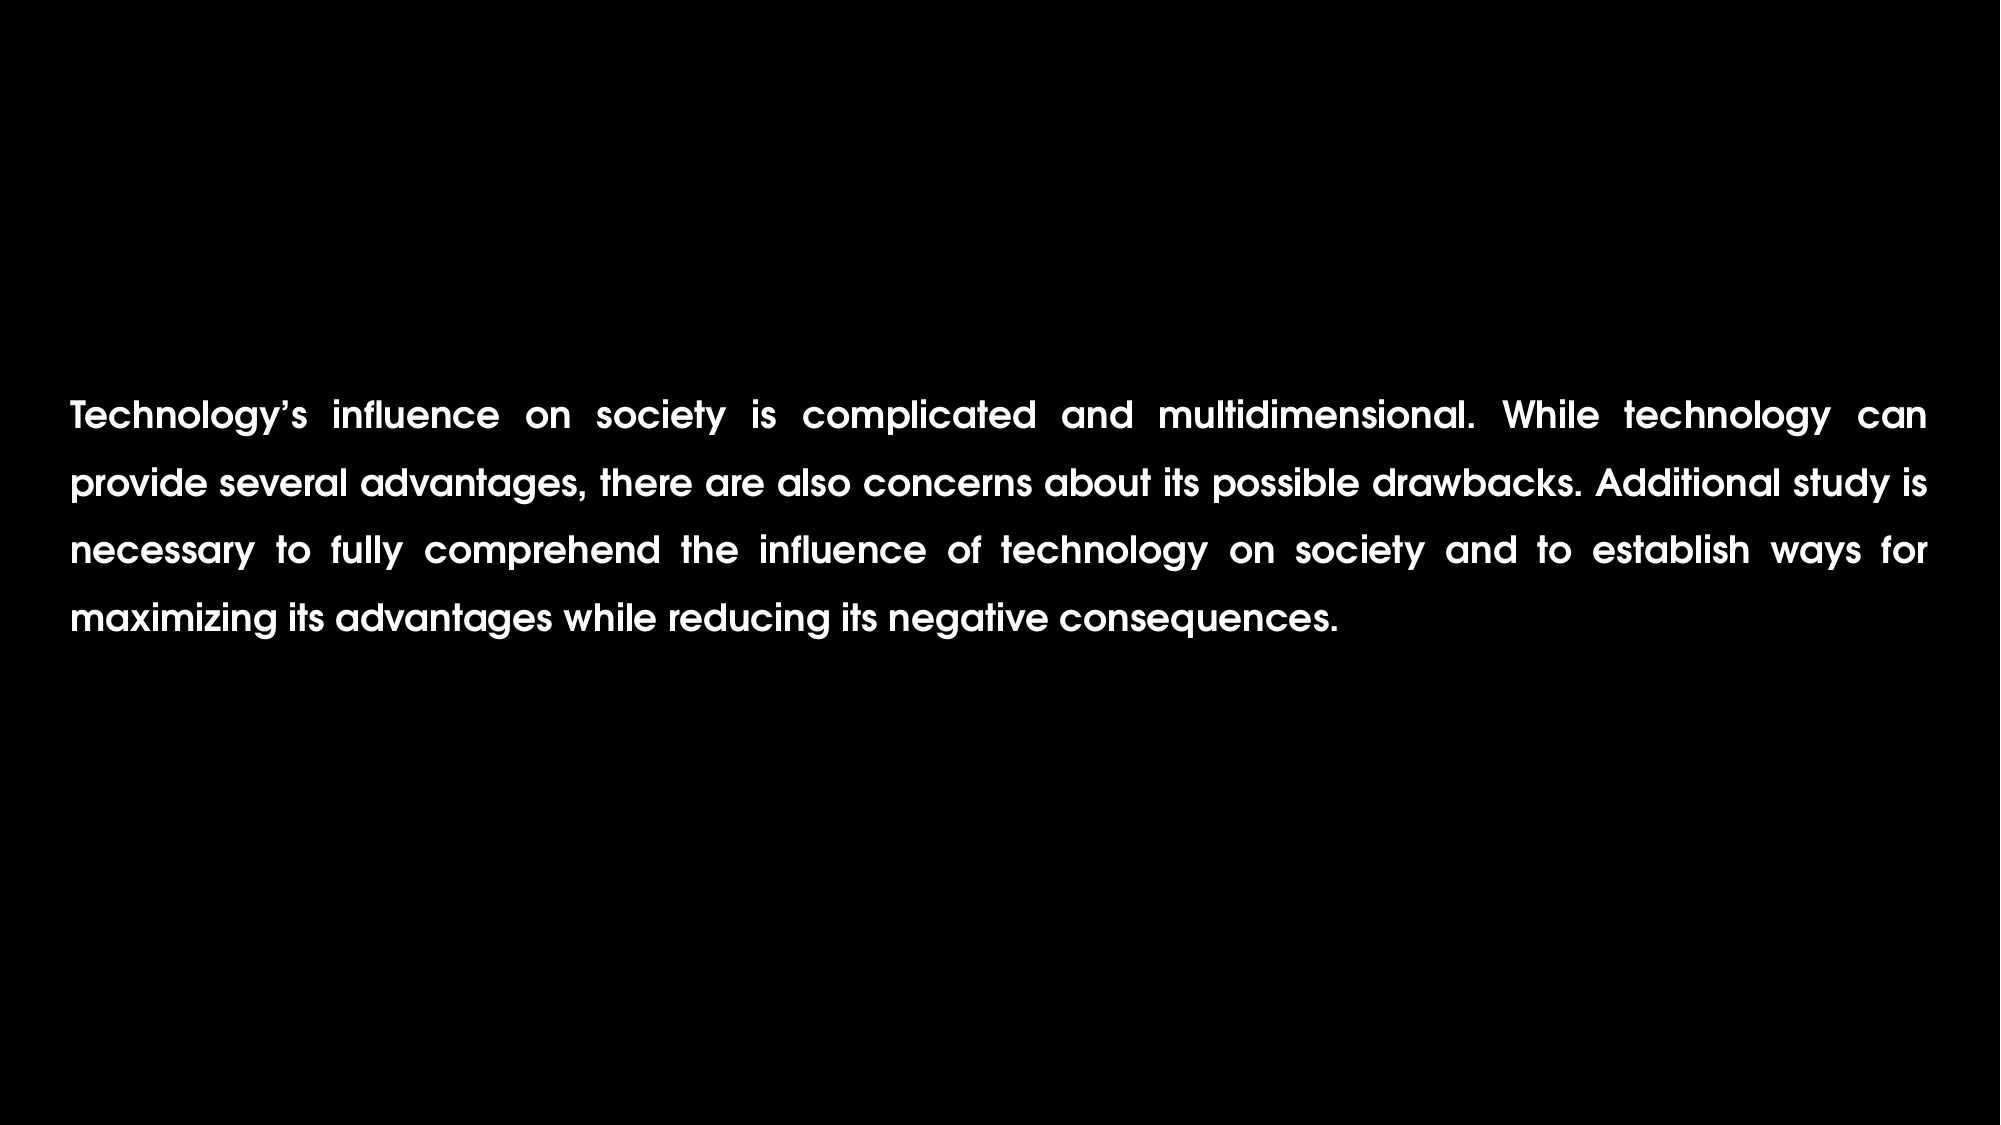

Technology’s influence on society is complicated and multidimensional. While technology can provide several advantages, there are also concerns about its possible drawbacks. Additional study is necessary to fully comprehend the influence of technology on society and to establish ways for maximizing its advantages while reducing its negative consequences.